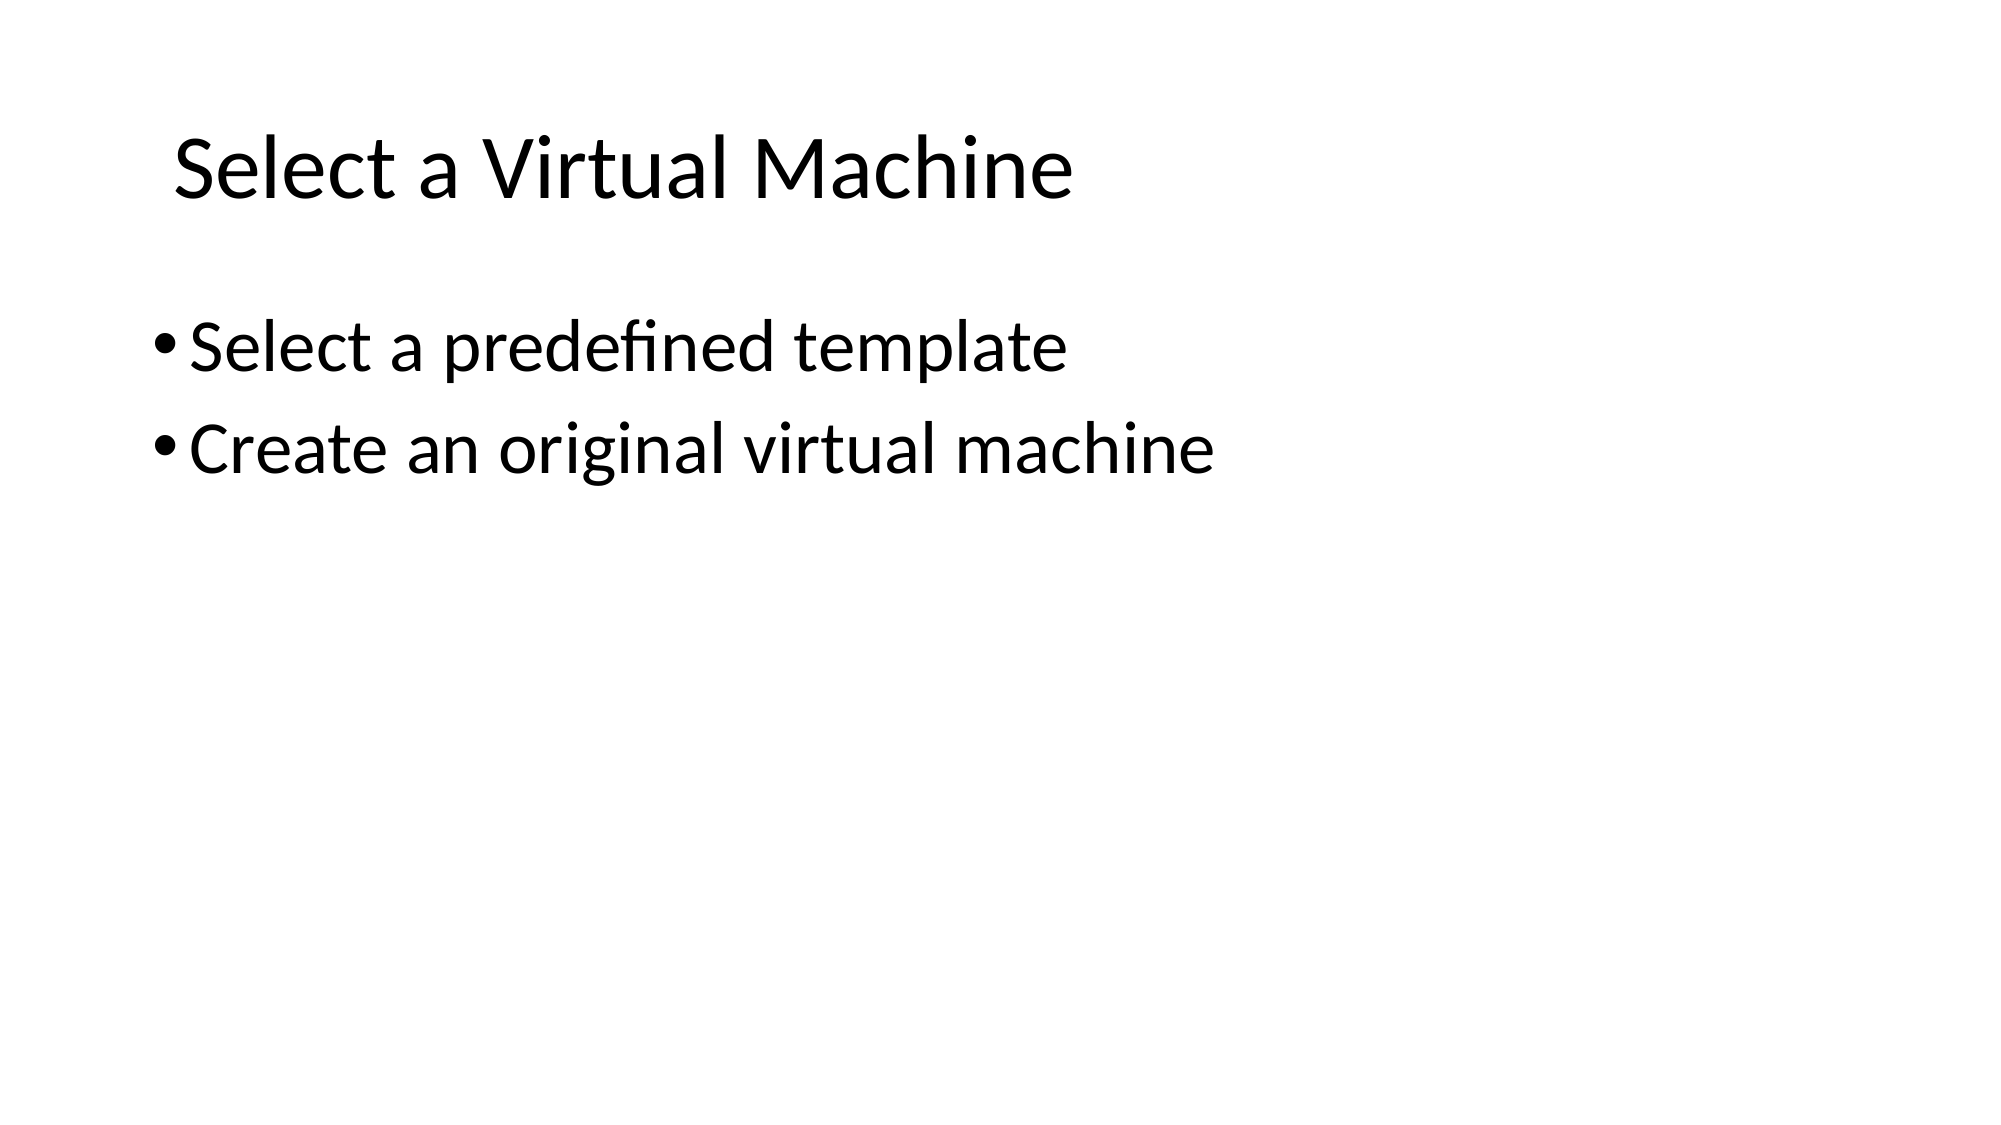

# Select a Virtual Machine
Select a predefined template
Create an original virtual machine